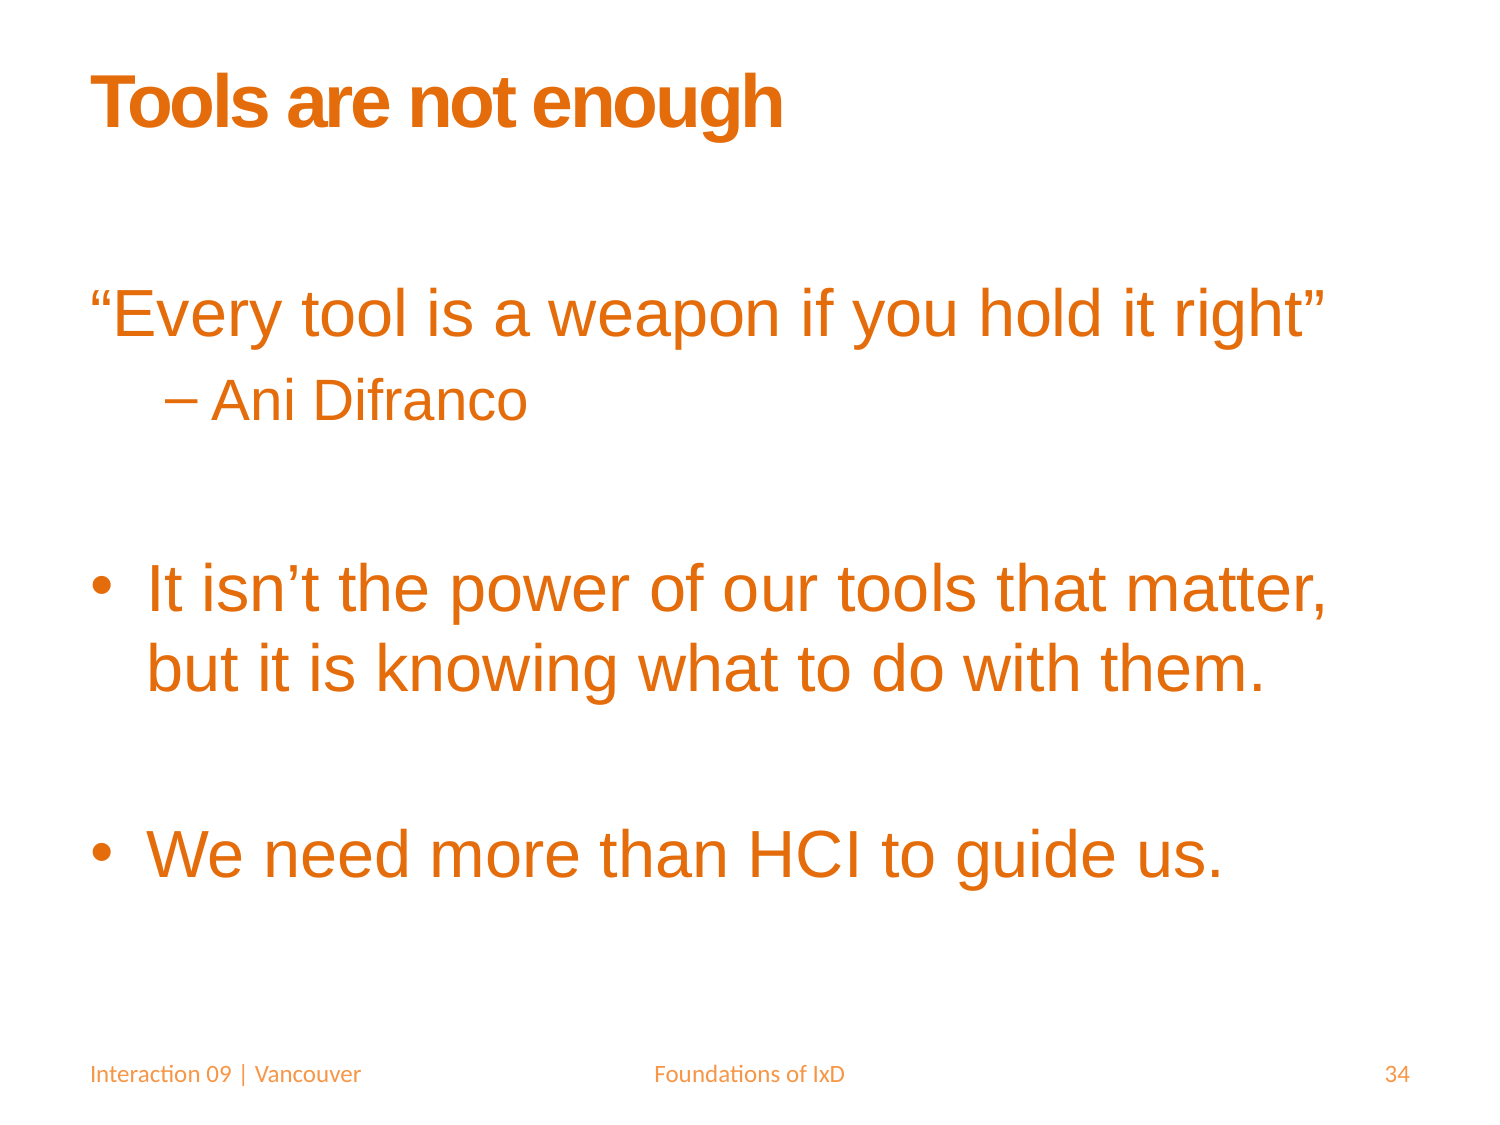

# Tools are not enough
“Every tool is a weapon if you hold it right”
Ani Difranco

It isn’t the power of our tools that matter, but it is knowing what to do with them.

We need more than HCI to guide us.
Interaction 09 | Vancouver
Foundations of IxD
34